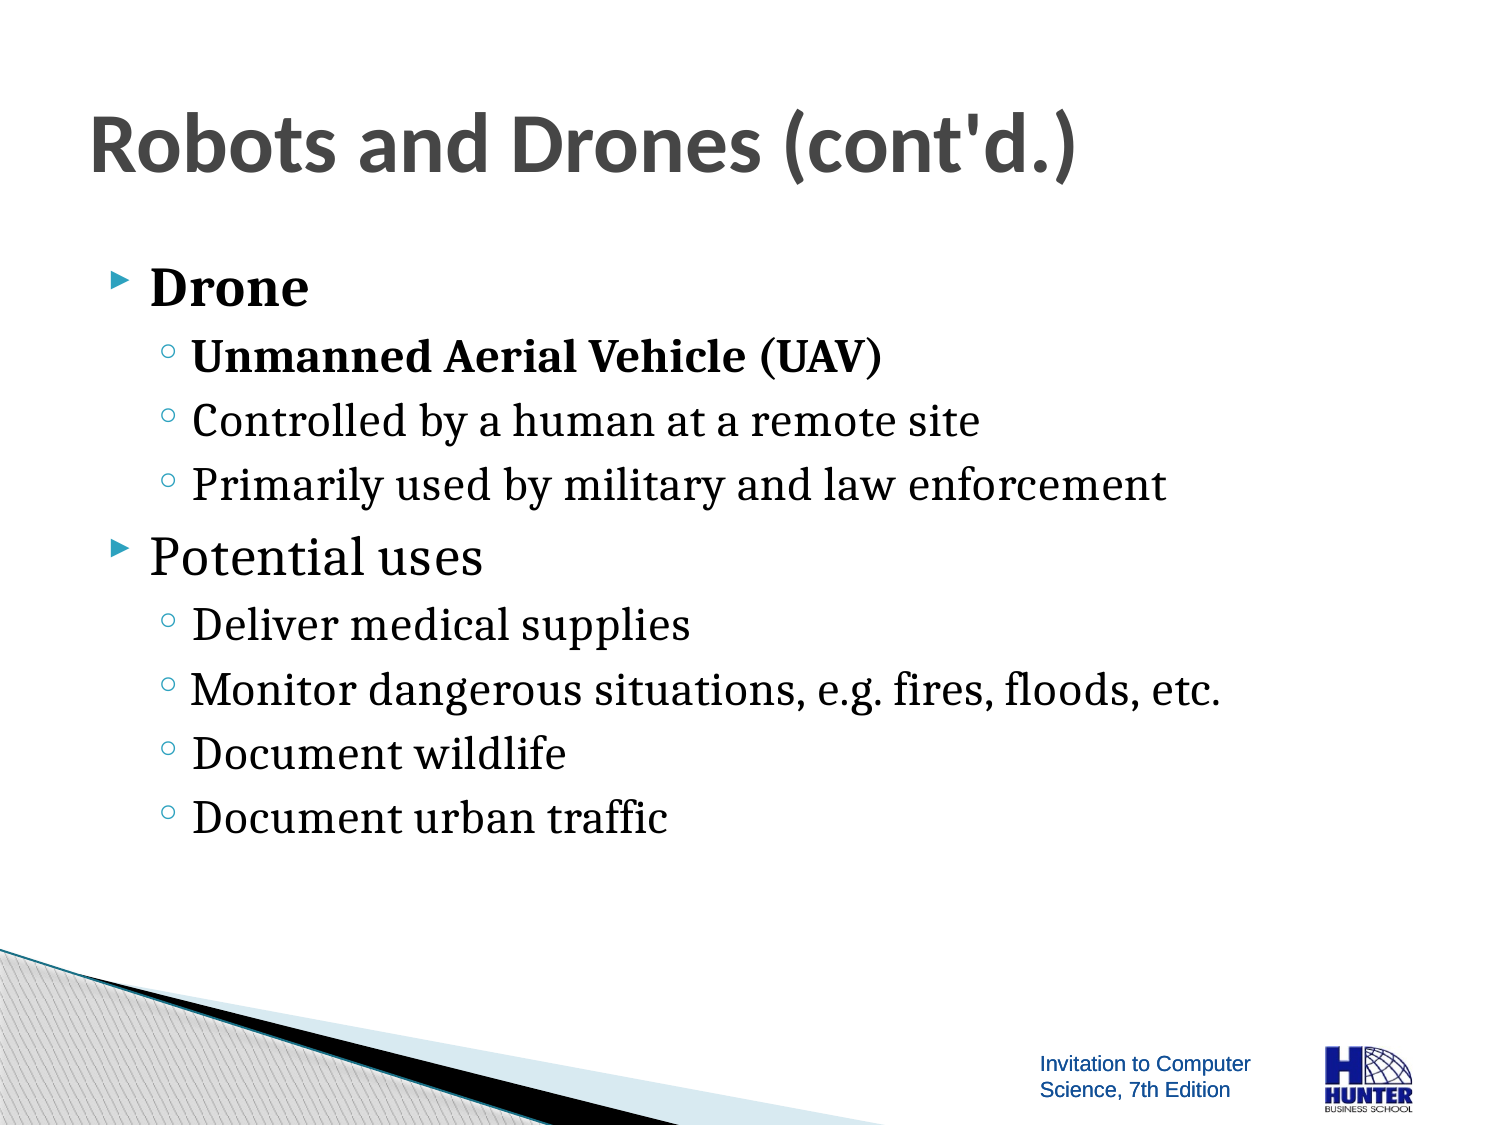

# Robots and Drones (cont'd.)
Drone
Unmanned Aerial Vehicle (UAV)
Controlled by a human at a remote site
Primarily used by military and law enforcement
Potential uses
Deliver medical supplies
Monitor dangerous situations, e.g. fires, floods, etc.
Document wildlife
Document urban traffic